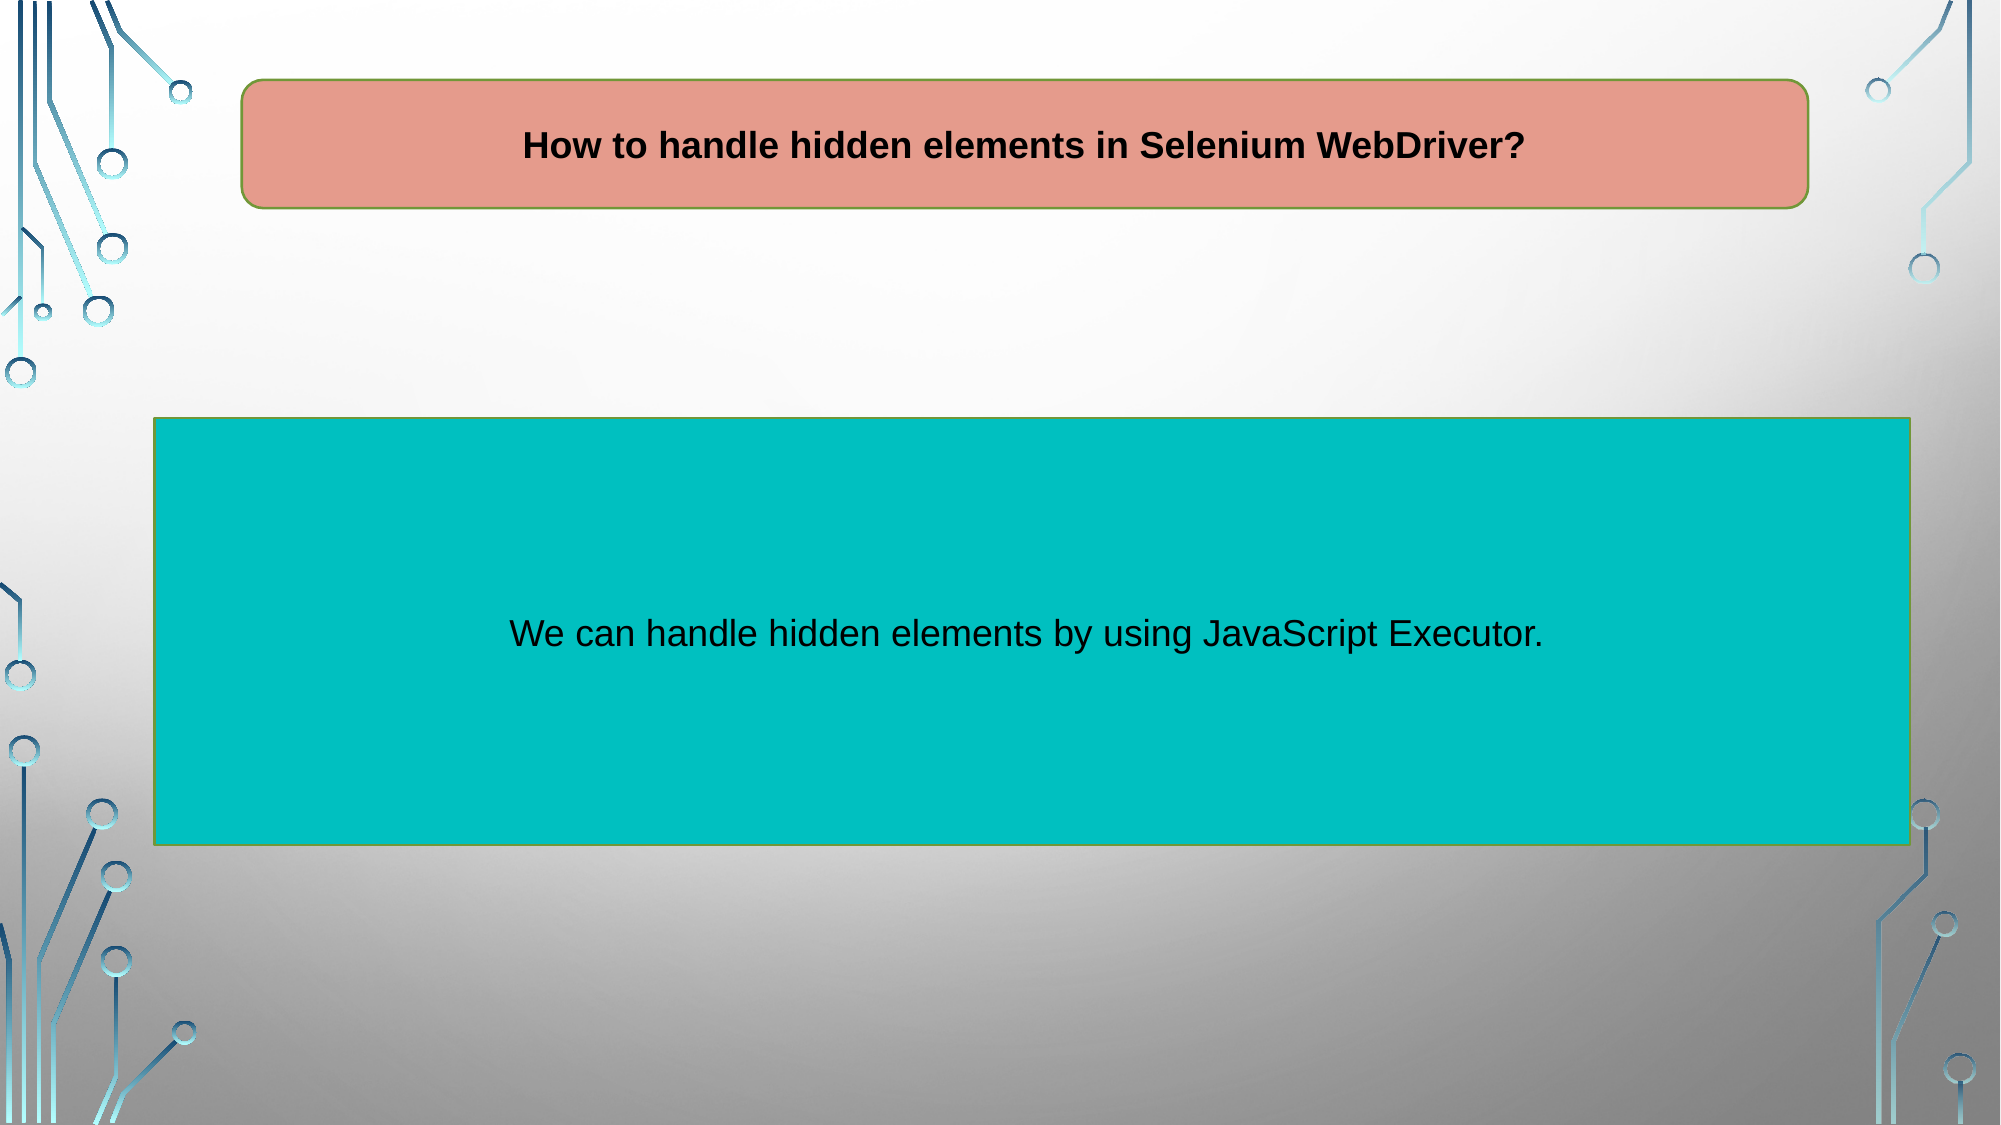

How to handle hidden elements in Selenium WebDriver?
We can handle hidden elements by using JavaScript Executor.